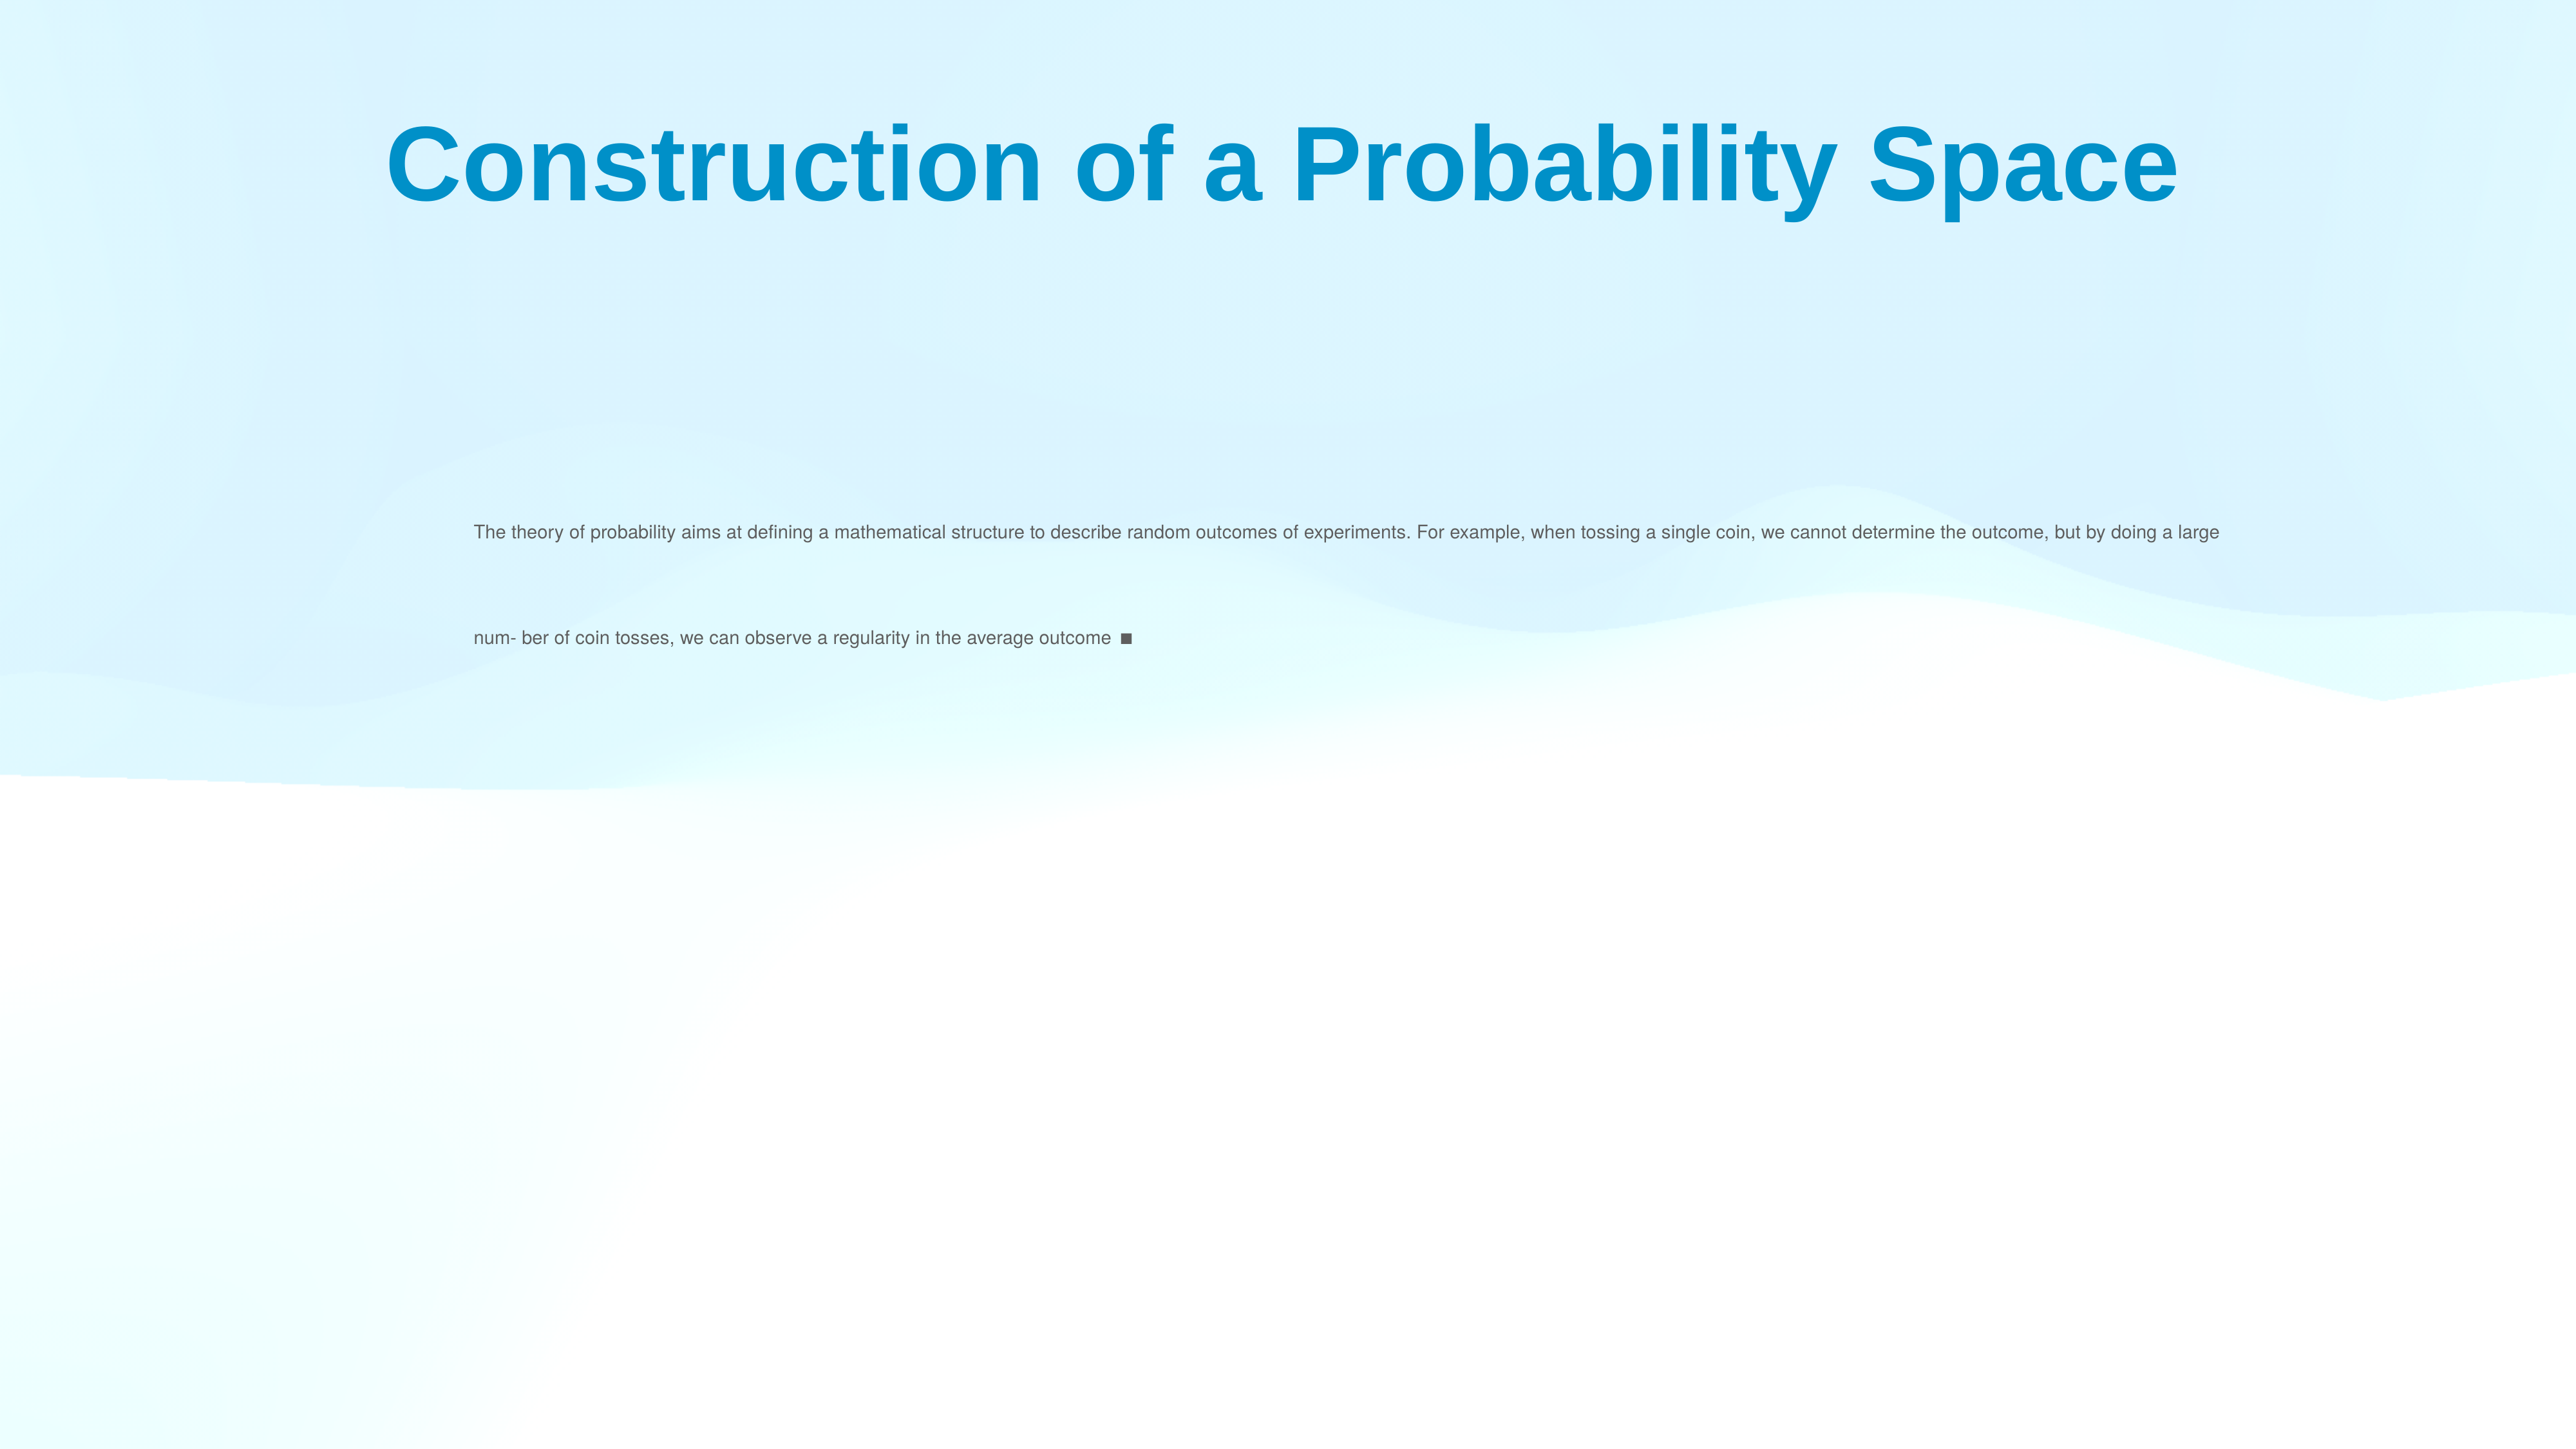

# Construction of a Probability Space
The theory of probability aims at defining a mathematical structure to describe random outcomes of experiments. For example, when tossing a single coin, we cannot determine the outcome, but by doing a large num- ber of coin tosses, we can observe a regularity in the average outcome.